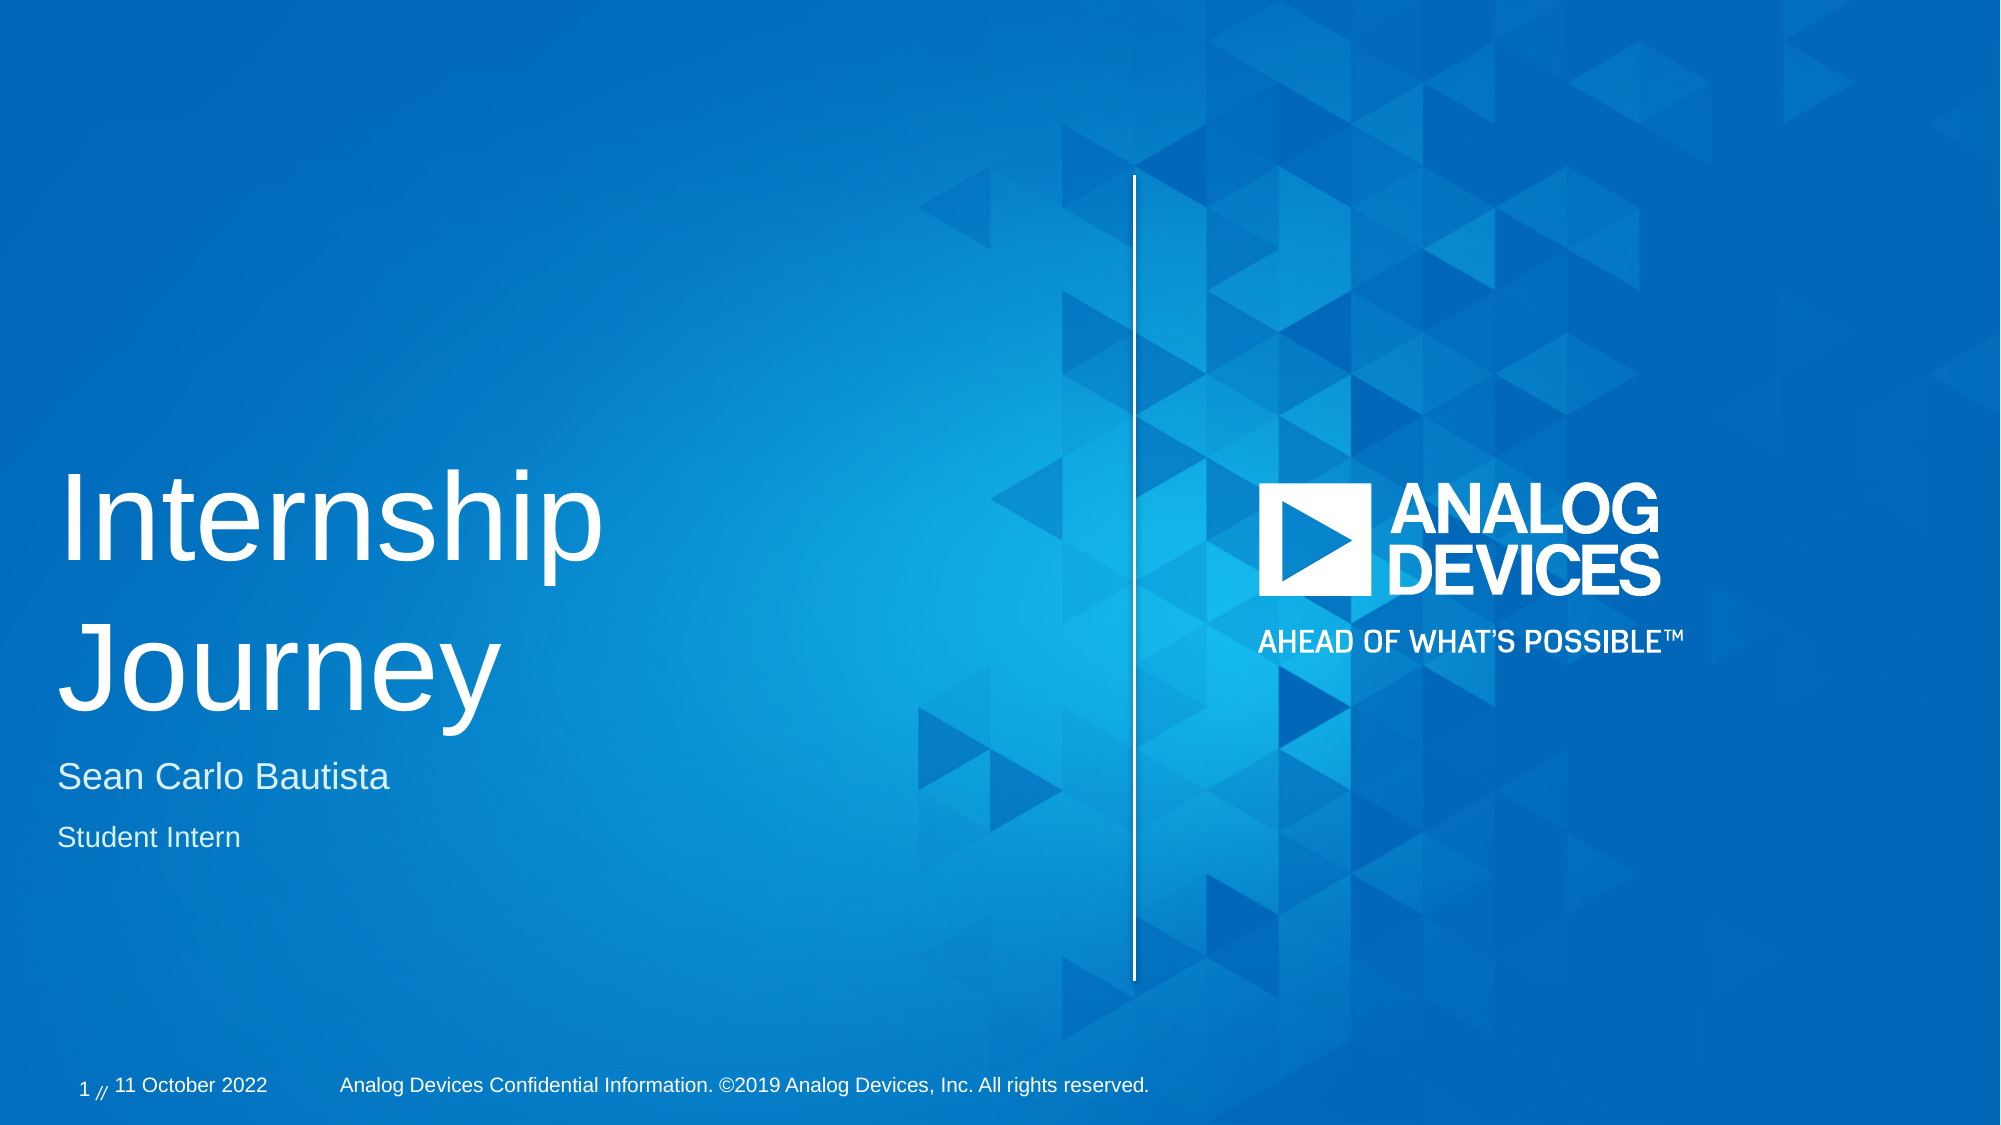

# Internship Journey
Sean Carlo Bautista
Student Intern
1 //
11 October 2022
Analog Devices Confidential Information. ©2019 Analog Devices, Inc. All rights reserved.